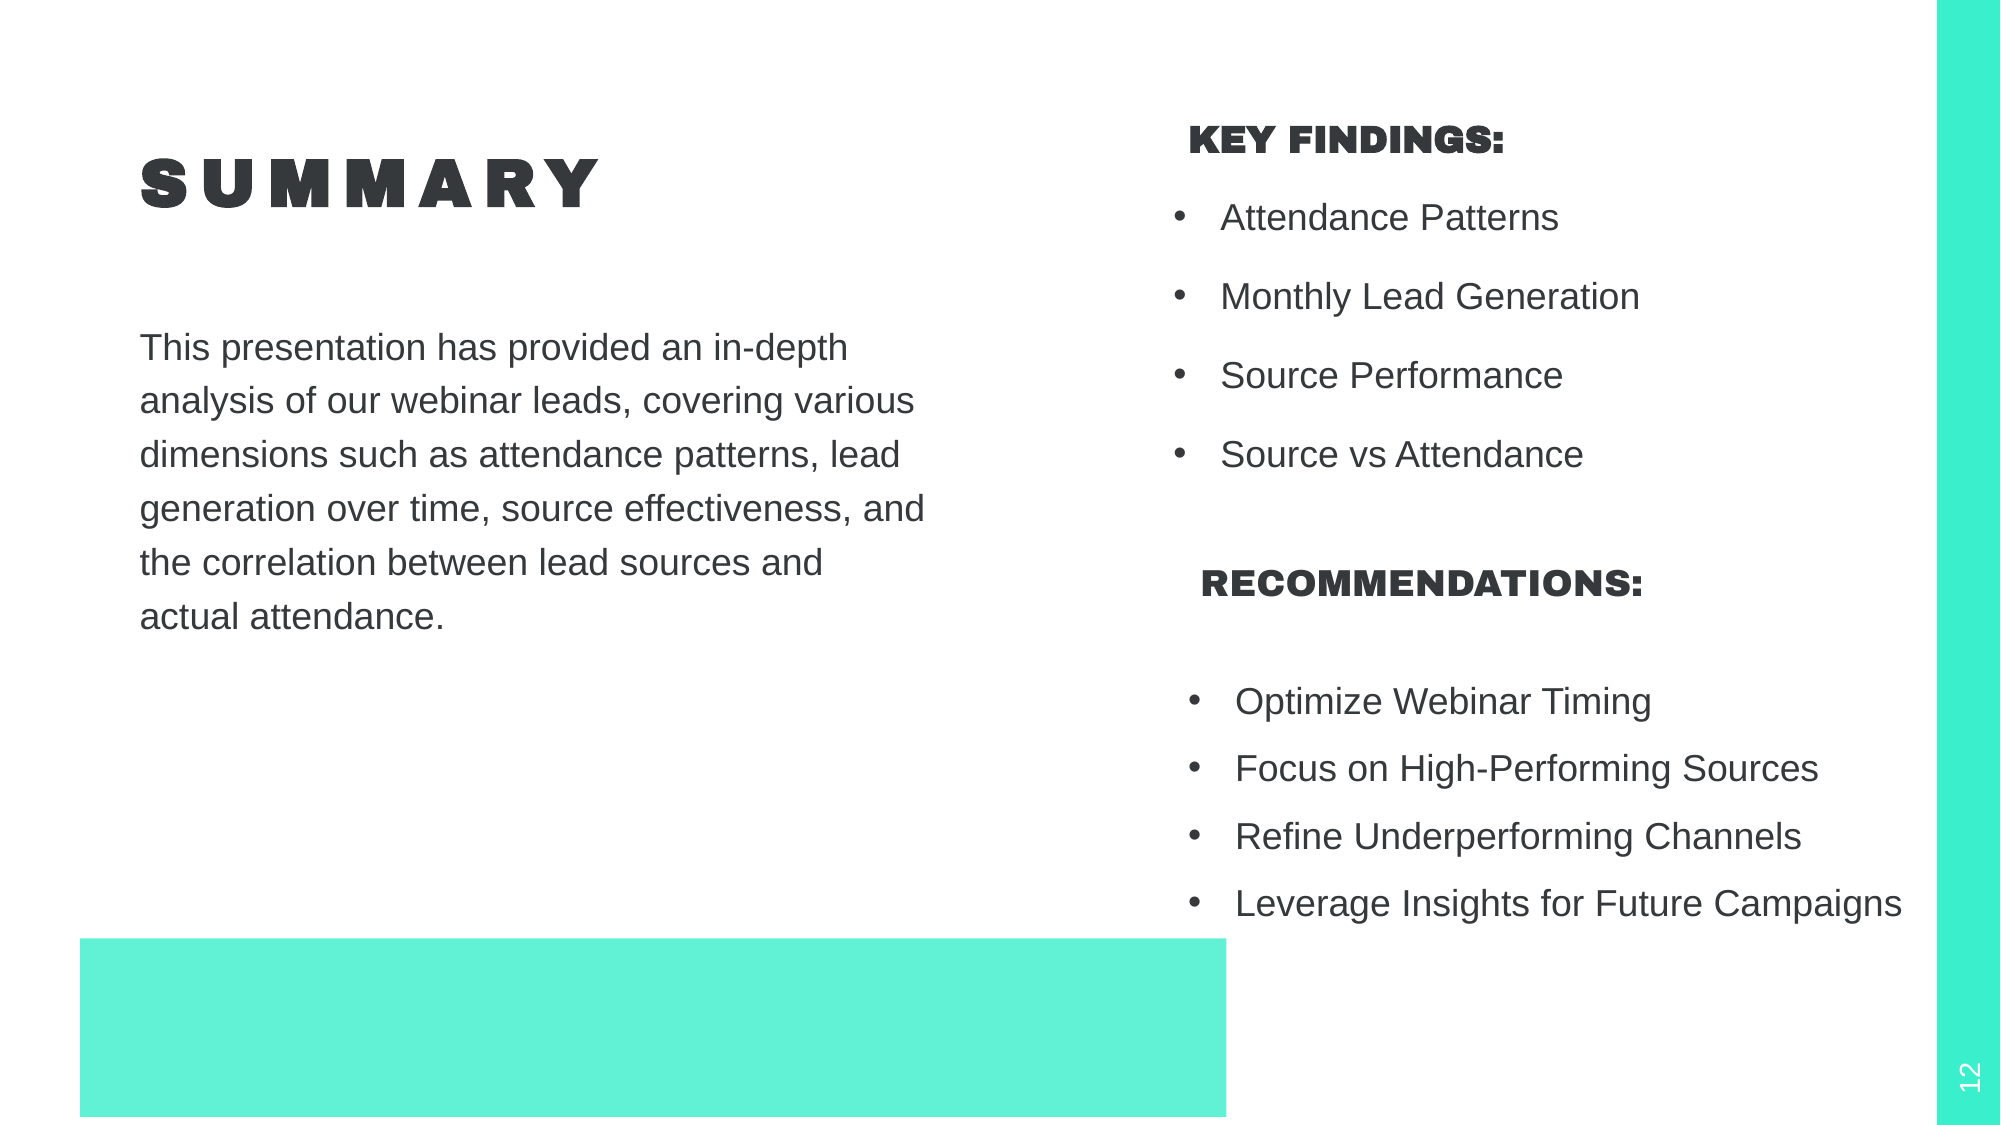

# summary
KEY FINDINGS:
Attendance Patterns
Monthly Lead Generation
Source Performance
Source vs Attendance
This presentation has provided an in-depth analysis of our webinar leads, covering various dimensions such as attendance patterns, lead generation over time, source effectiveness, and the correlation between lead sources and actual attendance.

RECOMMENDATIONS:
Optimize Webinar Timing
Focus on High-Performing Sources
Refine Underperforming Channels
Leverage Insights for Future Campaigns
12